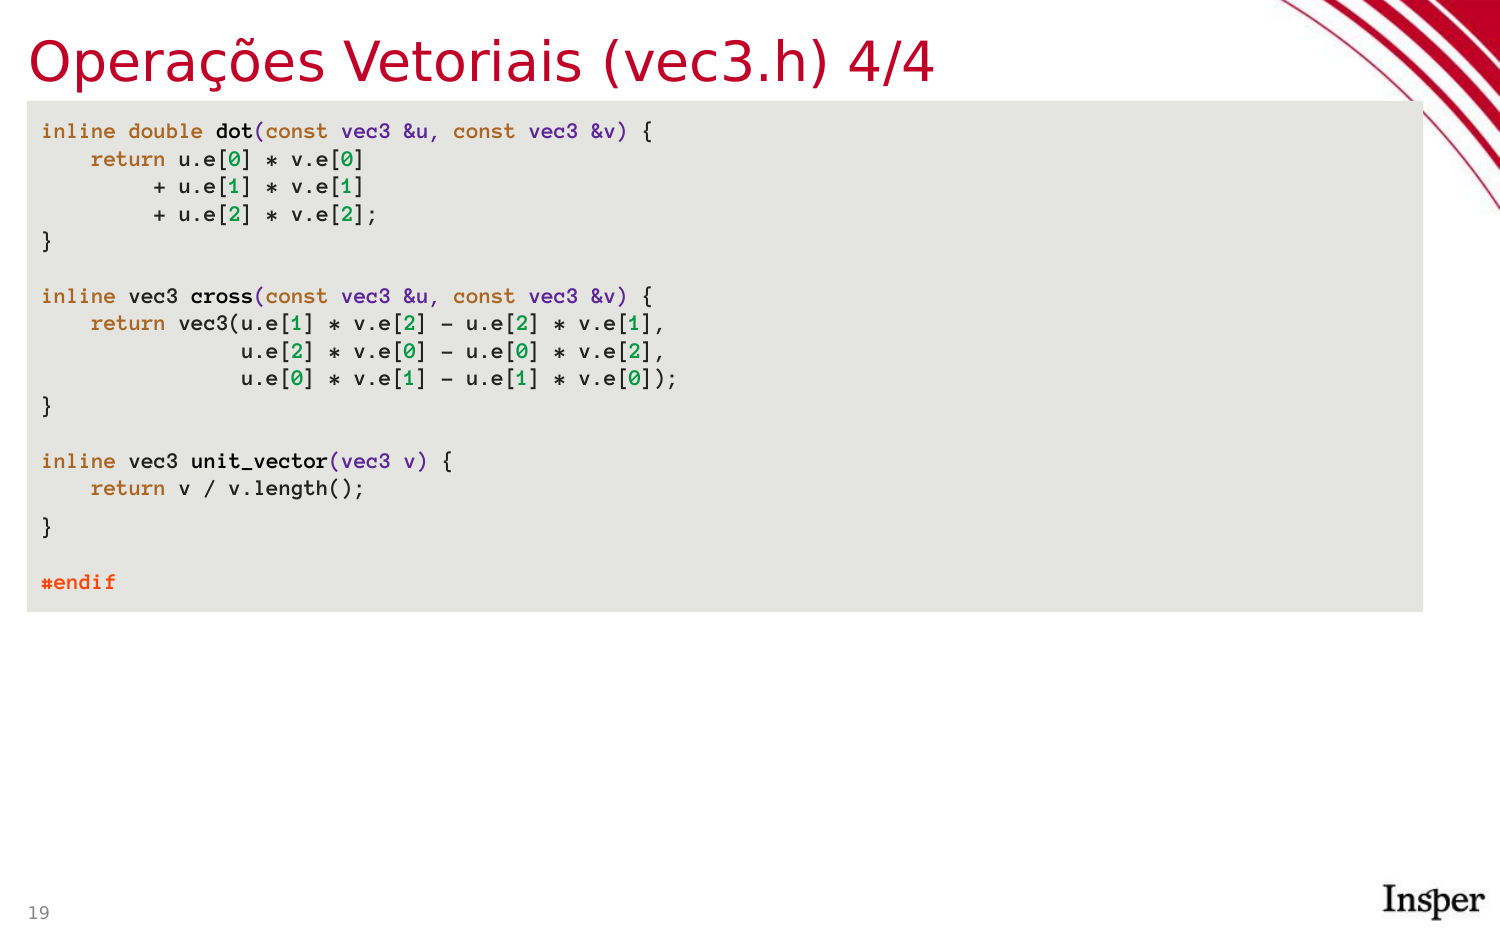

# Operações Vetoriais (vec3.h) 4/4
inline double dot(const vec3 &u, const vec3 &v) {
    return u.e[0] * v.e[0]
         + u.e[1] * v.e[1]
         + u.e[2] * v.e[2];
}

inline vec3 cross(const vec3 &u, const vec3 &v) {
    return vec3(u.e[1] * v.e[2] - u.e[2] * v.e[1],
                u.e[2] * v.e[0] - u.e[0] * v.e[2],
                u.e[0] * v.e[1] - u.e[1] * v.e[0]);
}

inline vec3 unit_vector(vec3 v) {
    return v / v.length();
}

#endif
19